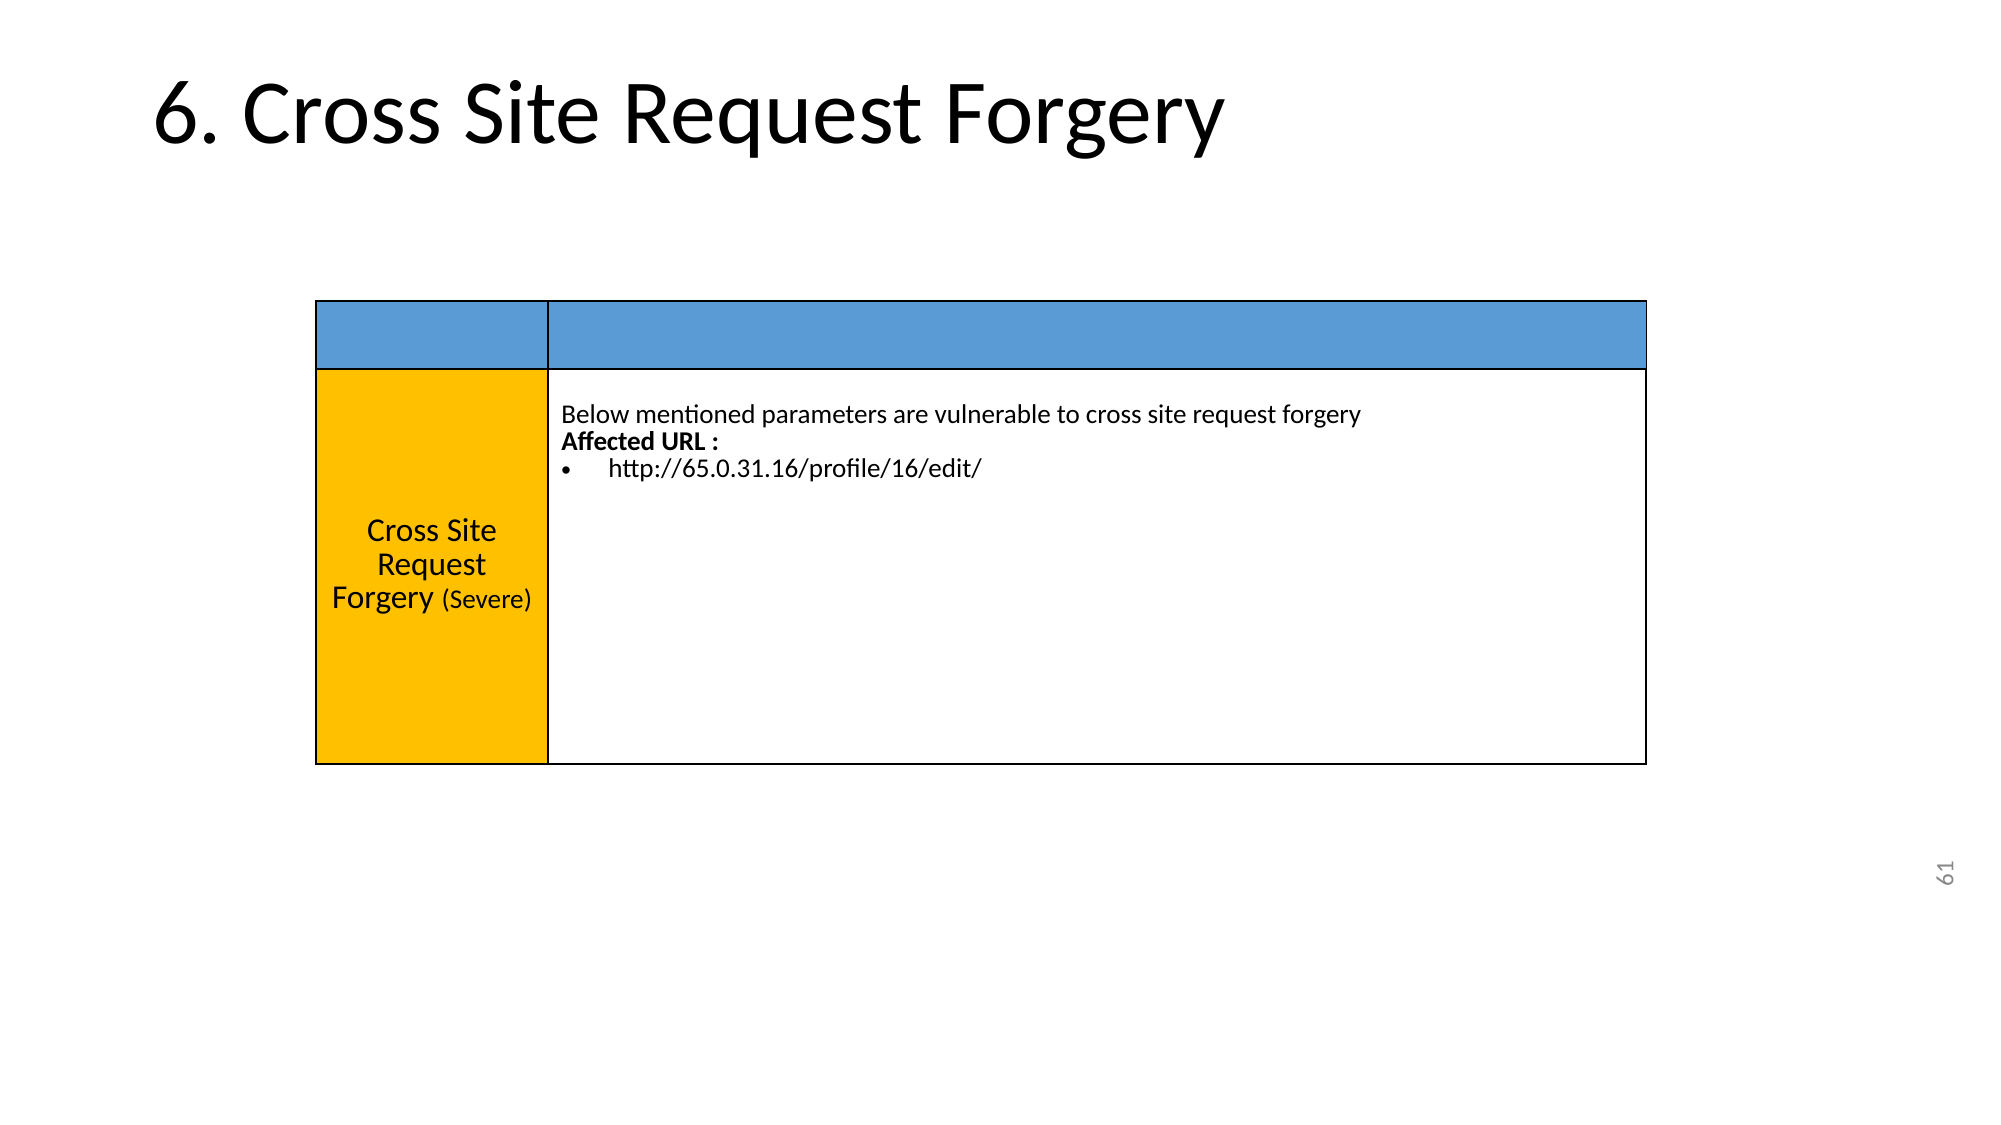

# 6. Cross Site Request Forgery
|  |  |
| --- | --- |
| Cross Site Request Forgery (Severe) | Below mentioned parameters are vulnerable to cross site request forgery Affected URL : http://65.0.31.16/profile/16/edit/ |
61